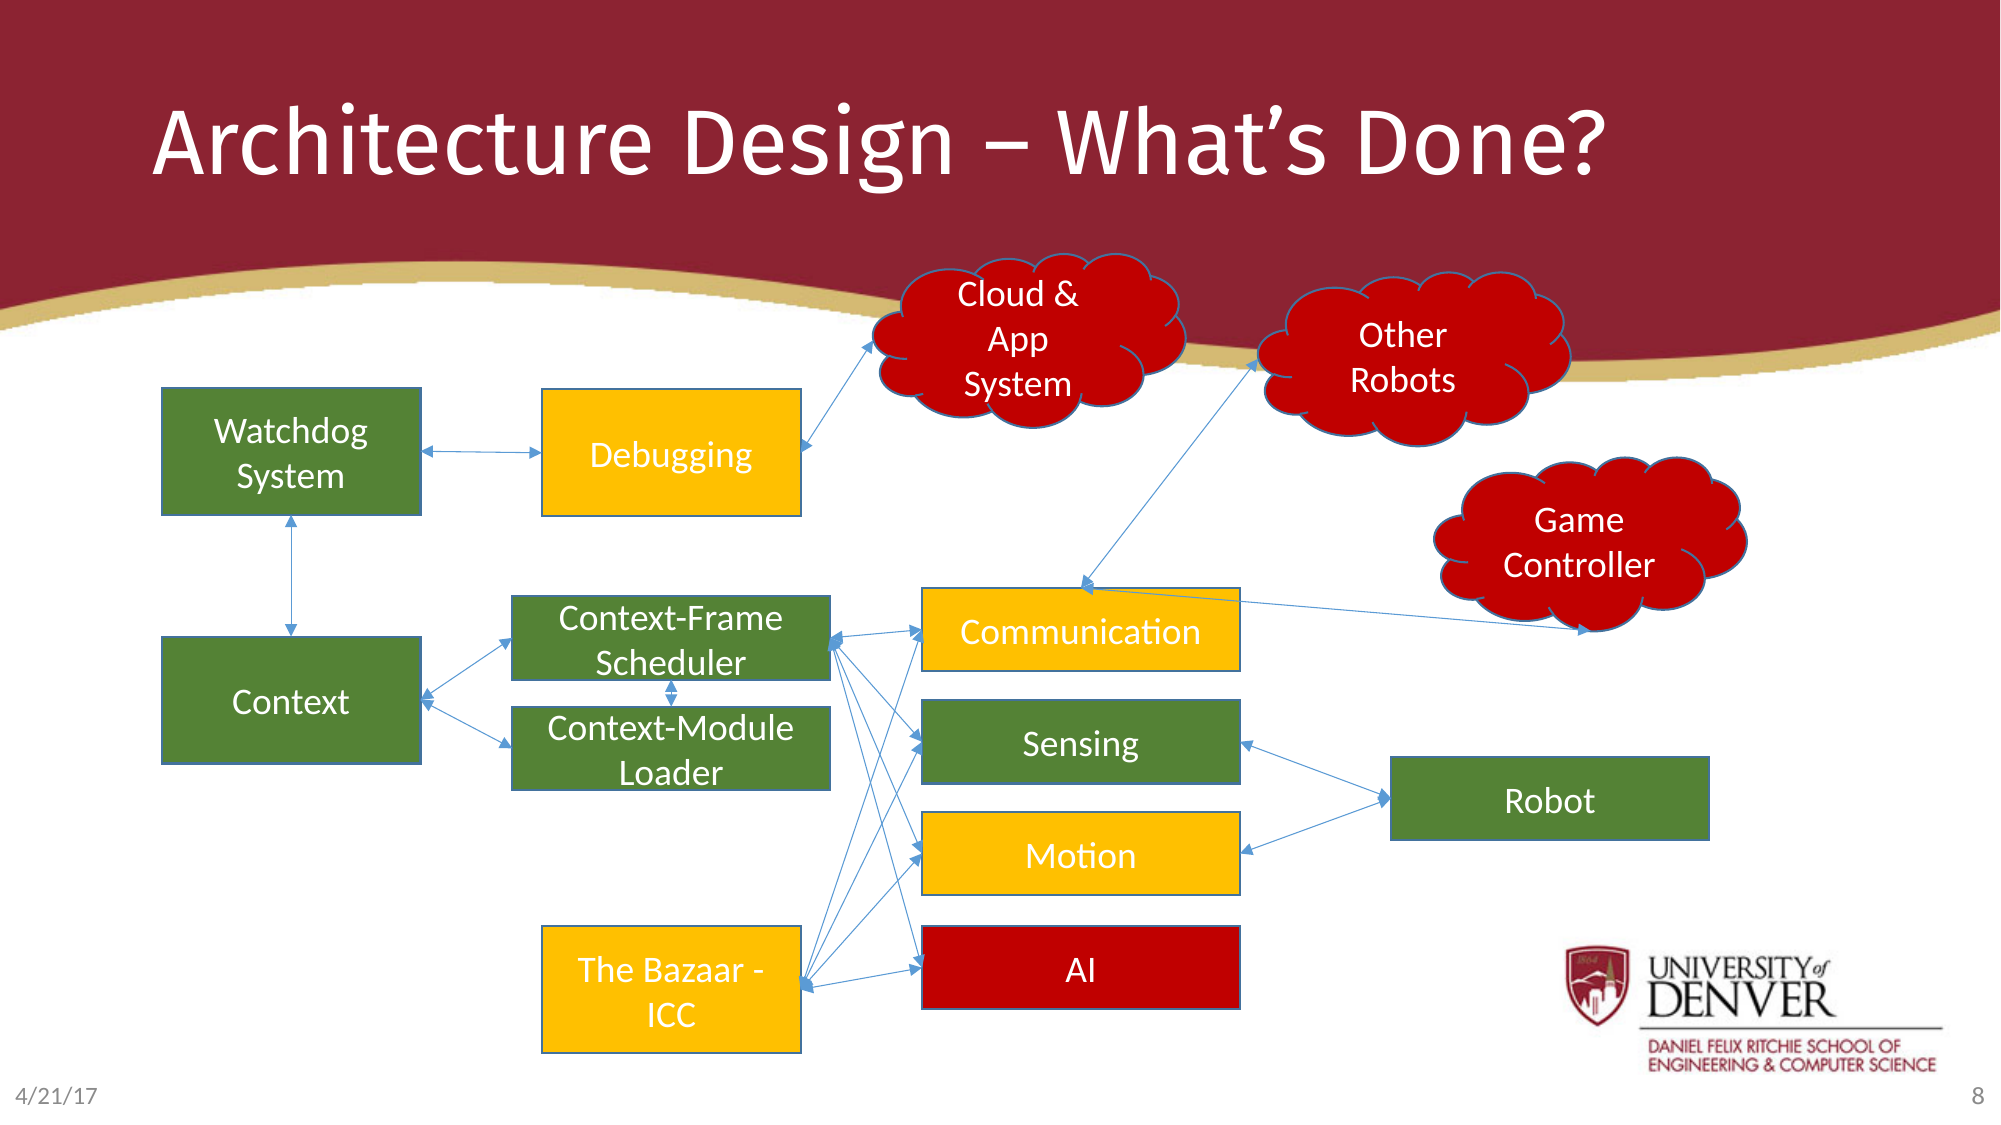

# Architecture Design – What’s Done?
Cloud & App System
Other Robots
Watchdog System
Debugging
Game Controller
Communication
Context-Frame Scheduler
Context
Sensing
Context-Module Loader
Robot
Motion
The Bazaar - ICC
AI
4/21/17
8